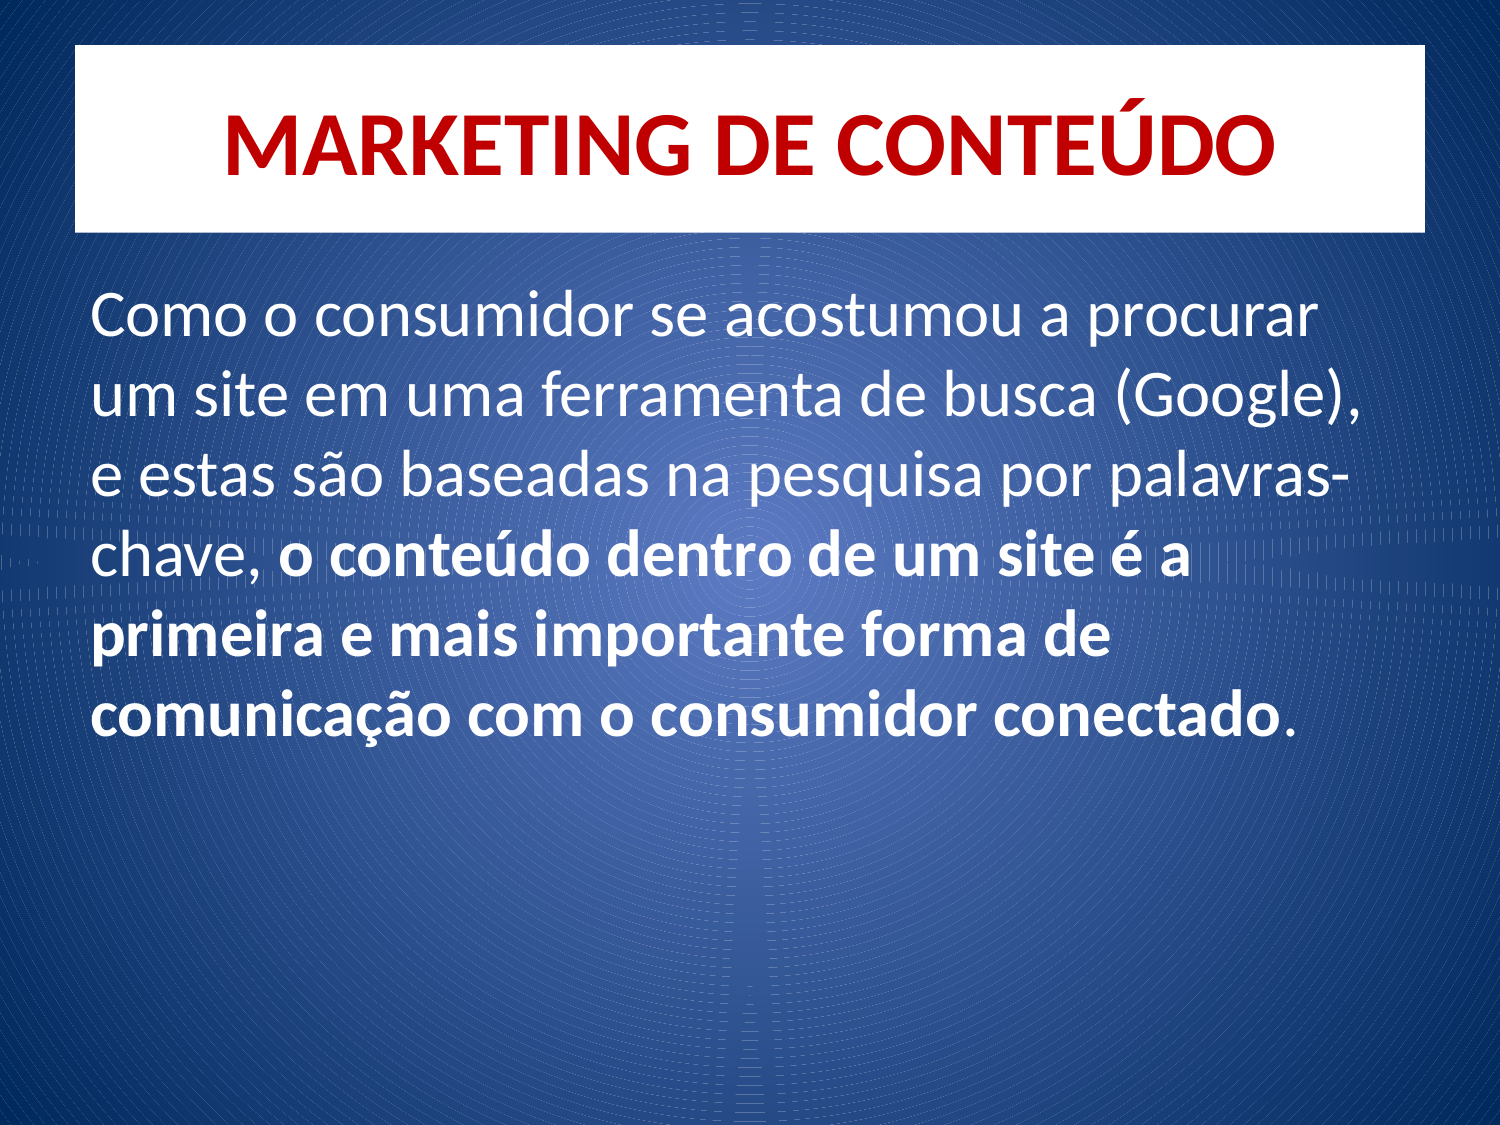

# MARKETING DE CONTEÚDO
Como o consumidor se acostumou a procurar um site em uma ferramenta de busca (Google), e estas são baseadas na pesquisa por palavras-chave, o conteúdo dentro de um site é a primeira e mais importante forma de comunicação com o consumidor conectado.